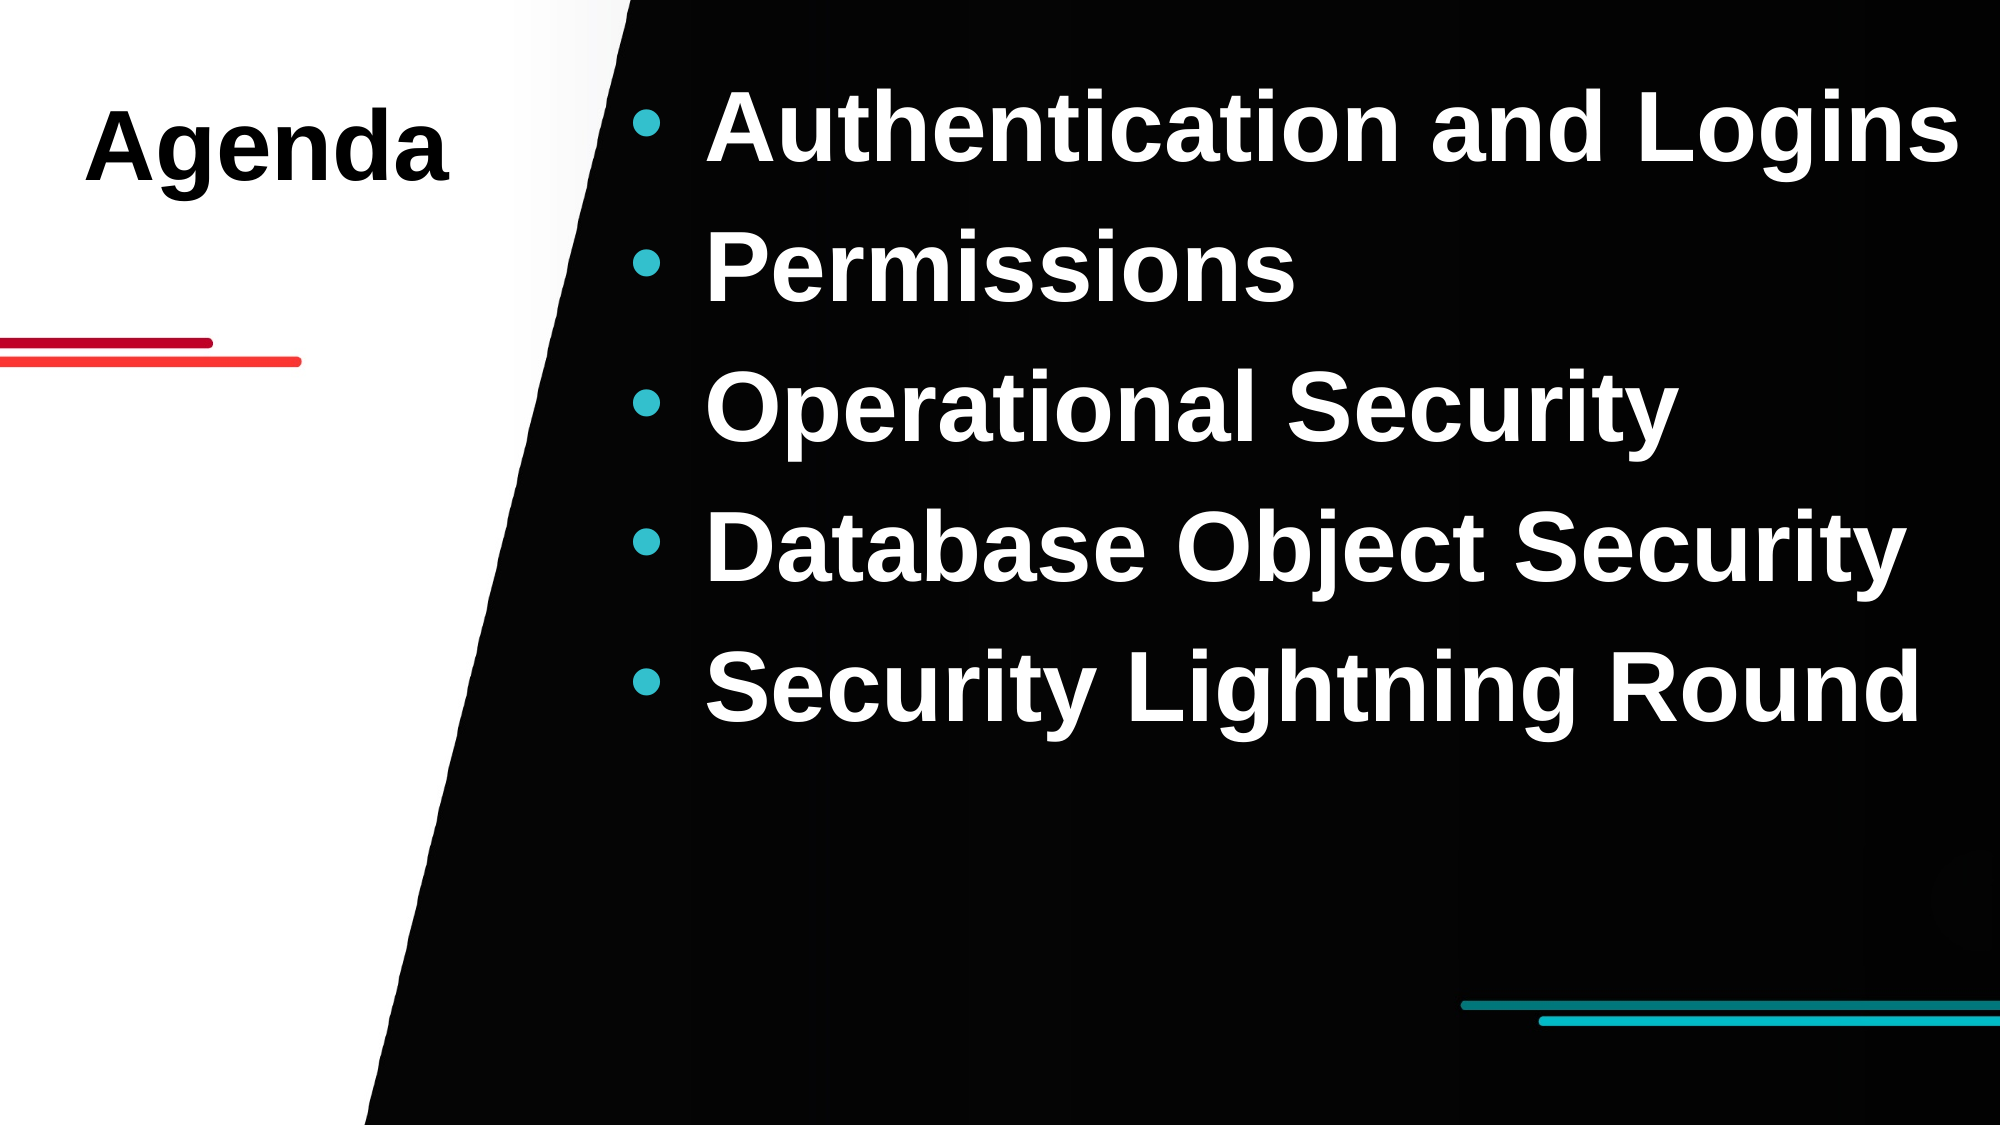

Authentication and Logins
Permissions
Operational Security
Database Object Security
Security Lightning Round
# Agenda